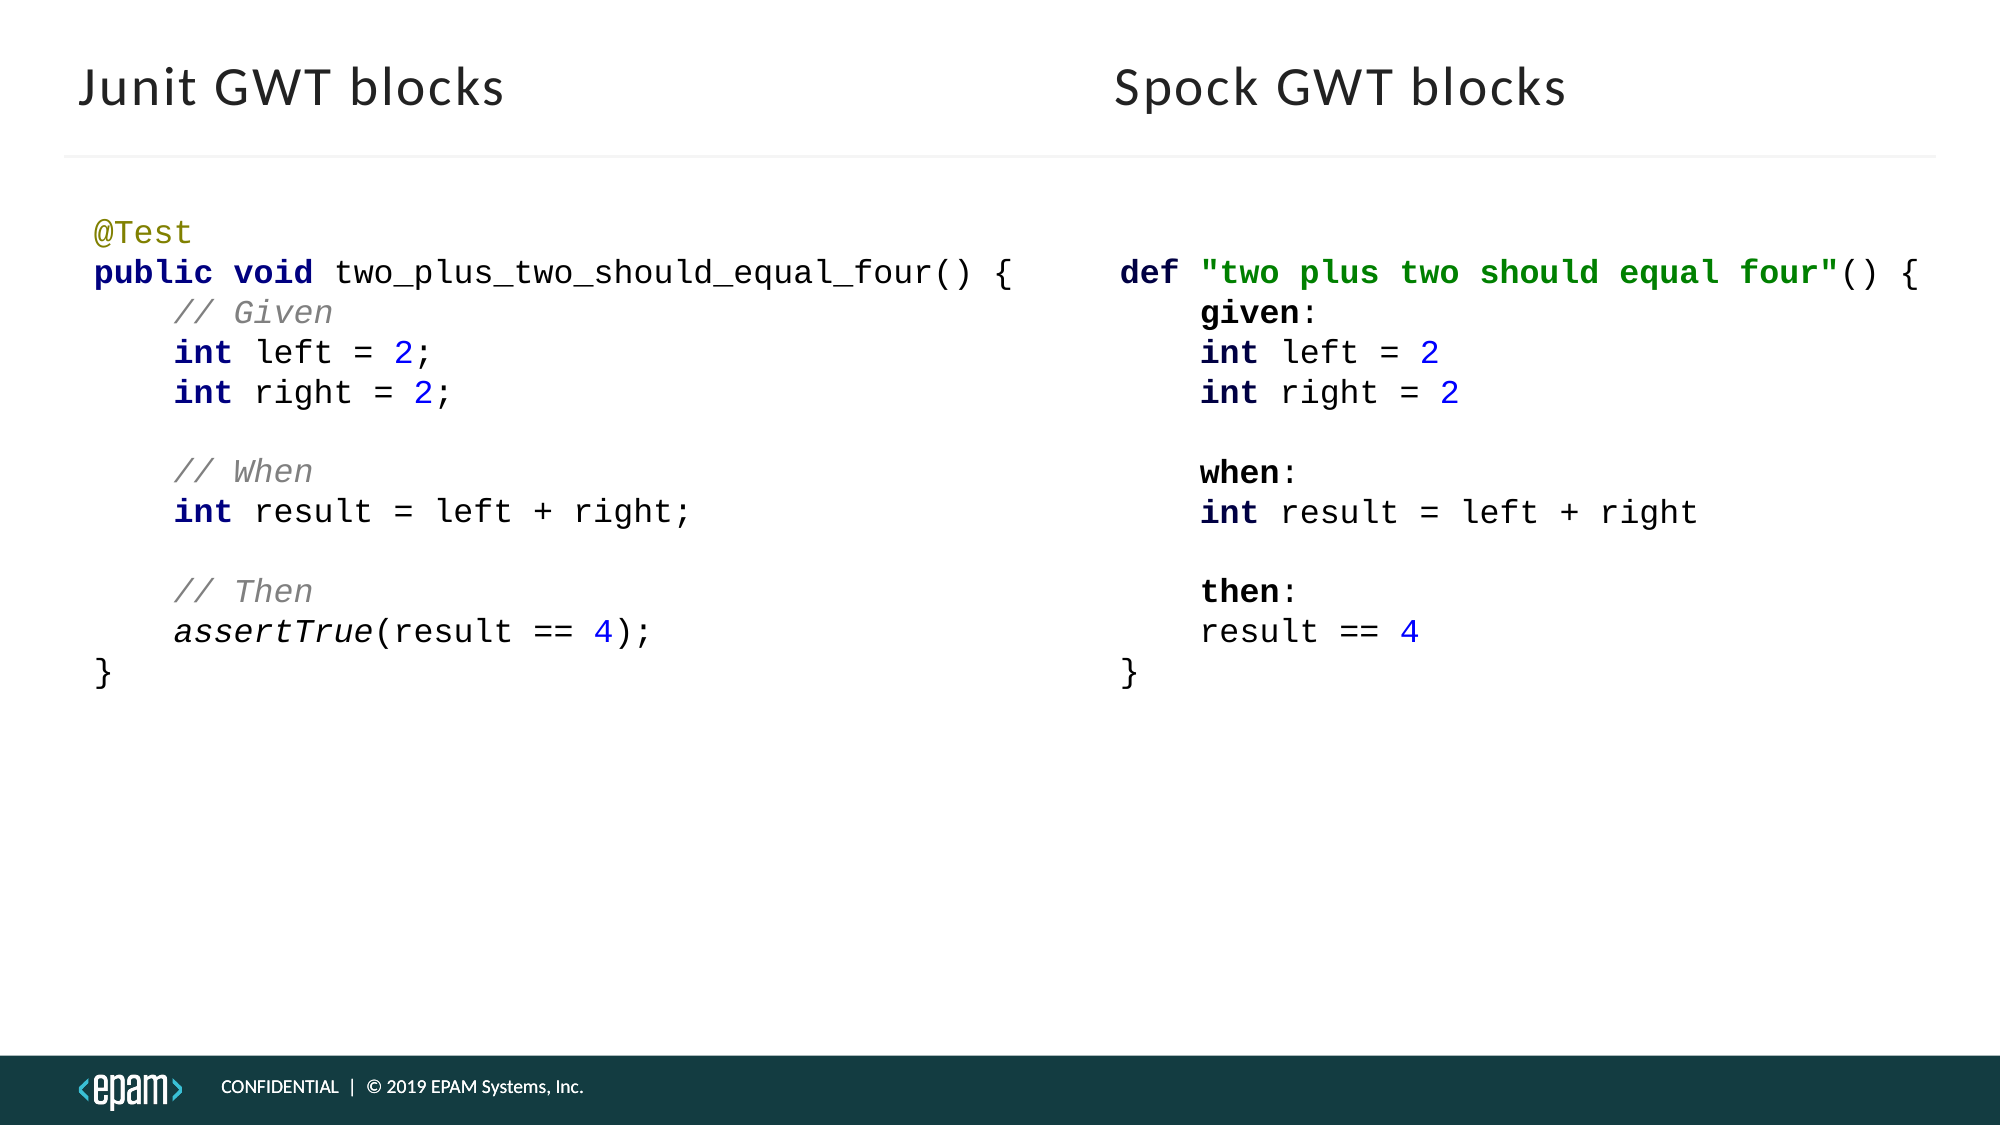

# Junit GWT blocks                                        Spock GWT blocks
@Test
public void two_plus_two_should_equal_four() {
    // Given
    int left = 2;
    int right = 2;
    // When
    int result = left + right;
    // Then
    assertTrue(result == 4);
}
def "two plus two should equal four"() {
    given:
    int left = 2
    int right = 2
    when:
    int result = left + right
    then:
    result == 4
}
CONFIDENTIAL  |  © 2019 EPAM Systems, Inc.